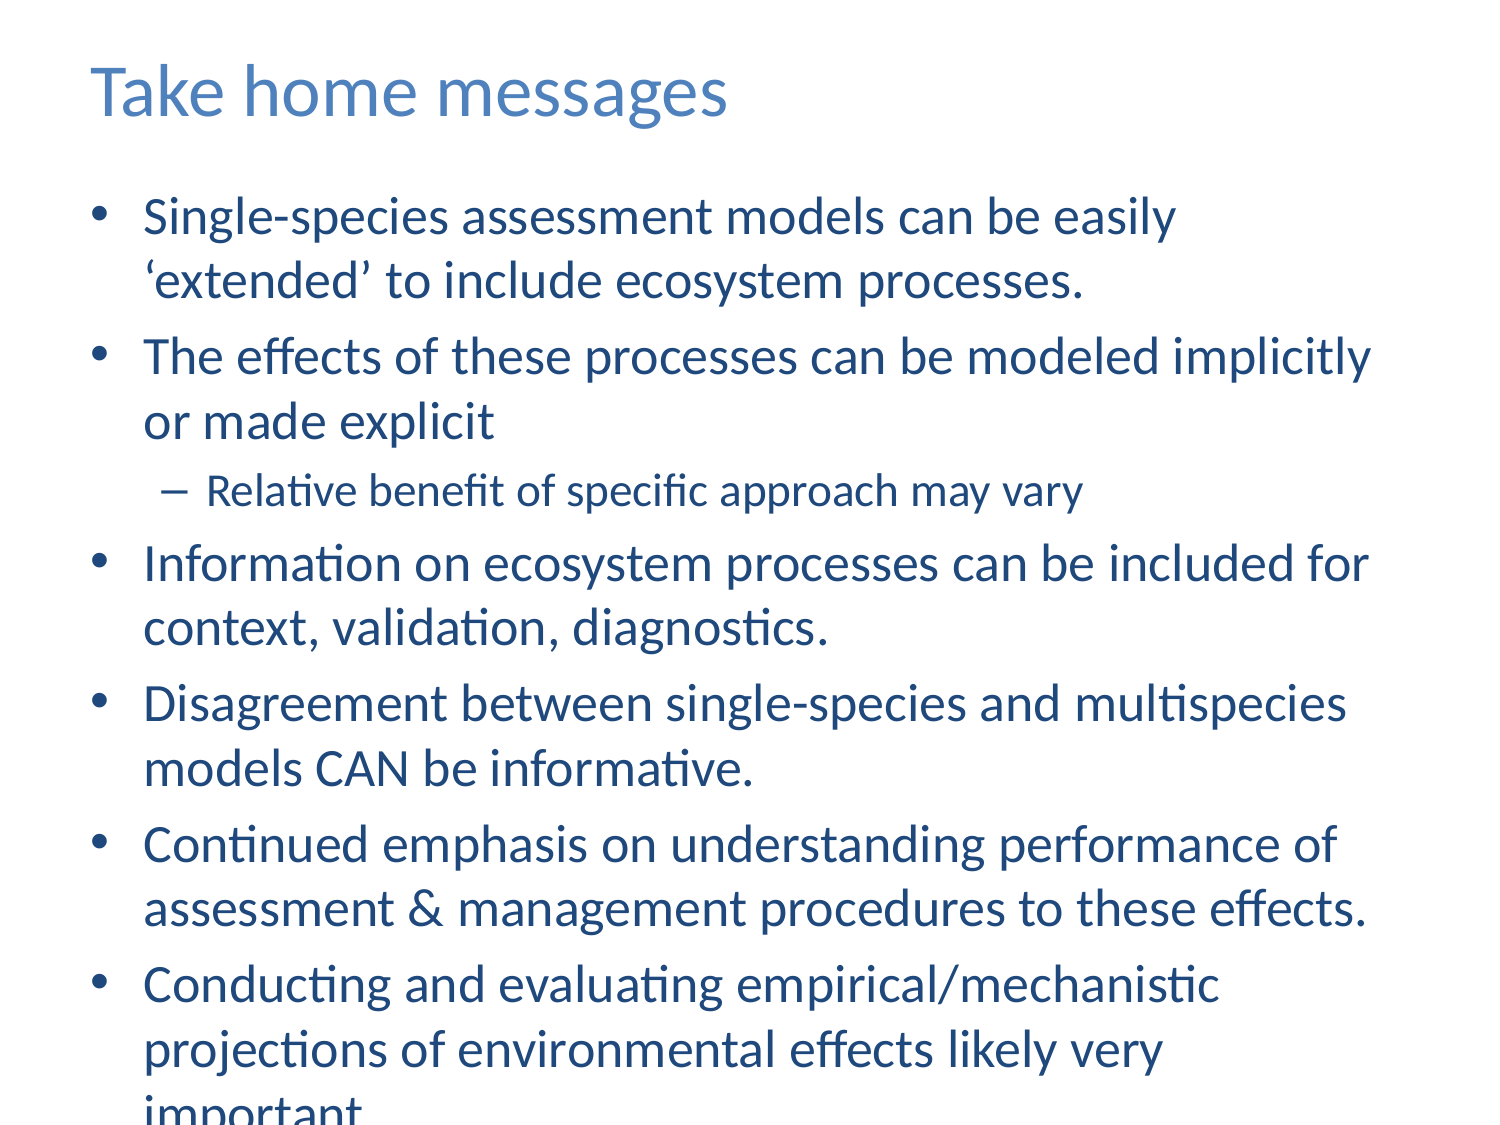

# Take home messages
Single-species assessment models can be easily ‘extended’ to include ecosystem processes.
The effects of these processes can be modeled implicitly or made explicit
Relative benefit of specific approach may vary
Information on ecosystem processes can be included for context, validation, diagnostics.
Disagreement between single-species and multispecies models CAN be informative.
Continued emphasis on understanding performance of assessment & management procedures to these effects.
Conducting and evaluating empirical/mechanistic projections of environmental effects likely very important.